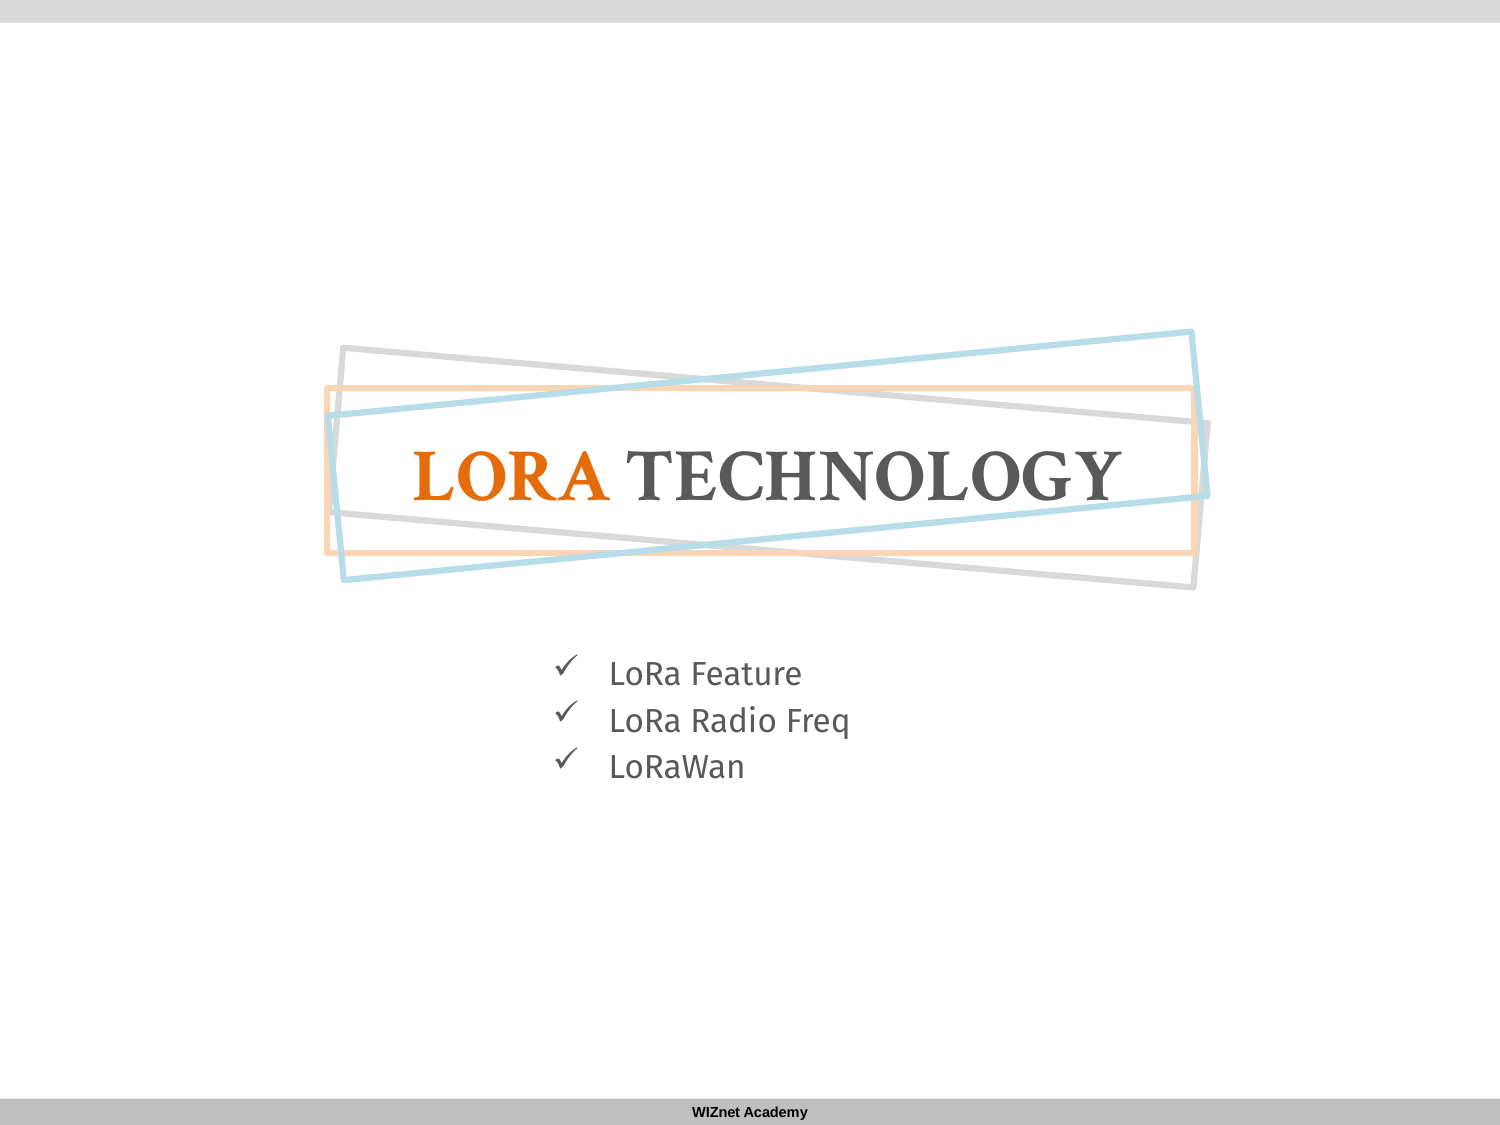

# LoRa Technology
LoRa Feature
LoRa Radio Freq
LoRaWan